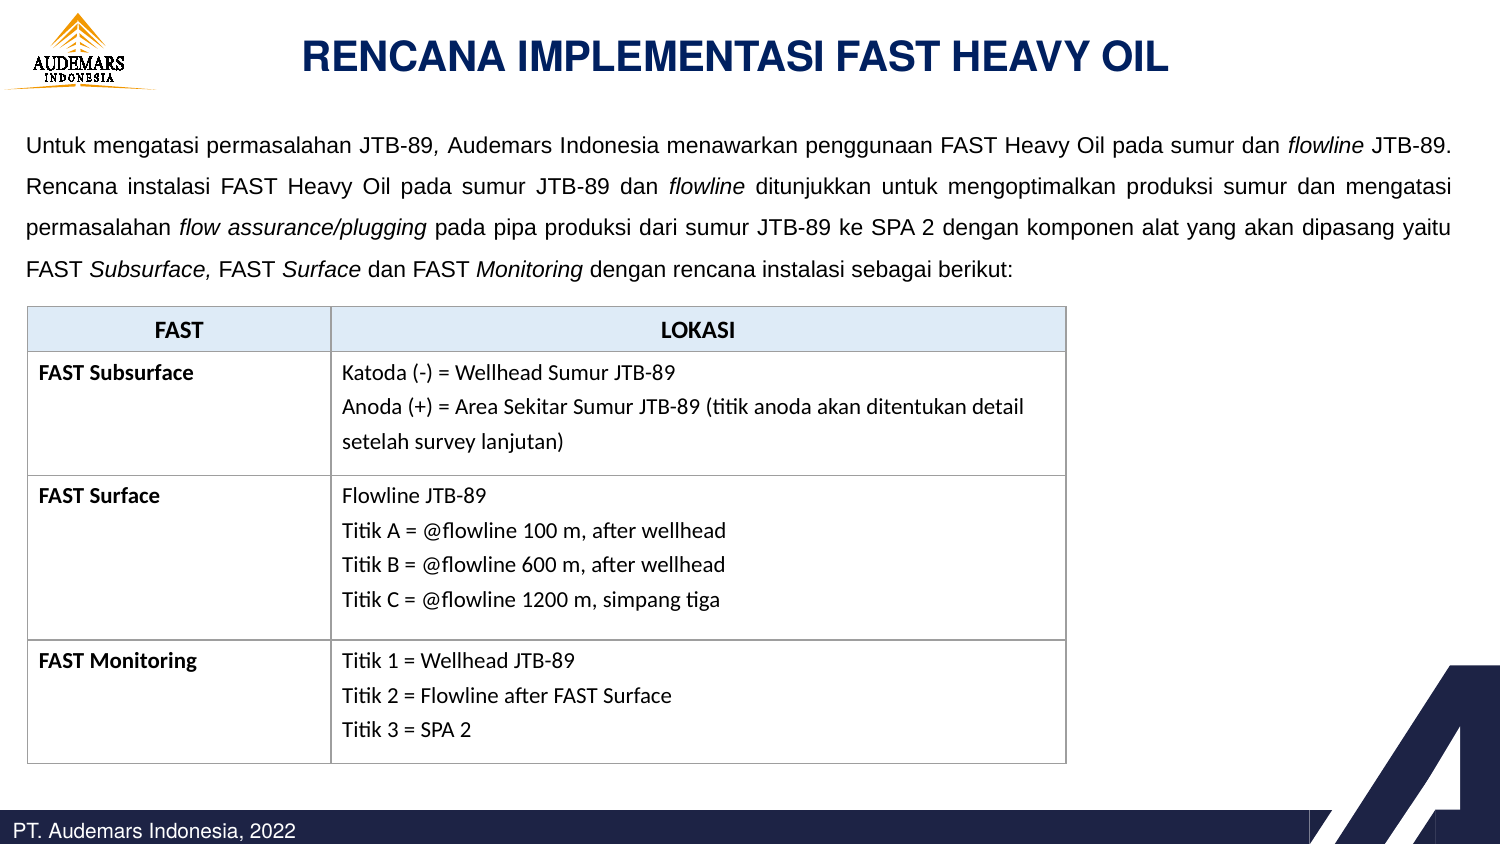

RENCANA IMPLEMENTASI FAST HEAVY OIL
Untuk mengatasi permasalahan JTB-89, Audemars Indonesia menawarkan penggunaan FAST Heavy Oil pada sumur dan flowline JTB-89. Rencana instalasi FAST Heavy Oil pada sumur JTB-89 dan flowline ditunjukkan untuk mengoptimalkan produksi sumur dan mengatasi permasalahan flow assurance/plugging pada pipa produksi dari sumur JTB-89 ke SPA 2 dengan komponen alat yang akan dipasang yaitu FAST Subsurface, FAST Surface dan FAST Monitoring dengan rencana instalasi sebagai berikut:

| FAST | LOKASI |
| --- | --- |
| FAST Subsurface | Katoda (-) = Wellhead Sumur JTB-89 Anoda (+) = Area Sekitar Sumur JTB-89 (titik anoda akan ditentukan detail setelah survey lanjutan) |
| FAST Surface | Flowline JTB-89 Titik A = @flowline 100 m, after wellhead Titik B = @flowline 600 m, after wellhead Titik C = @flowline 1200 m, simpang tiga |
| FAST Monitoring | Titik 1 = Wellhead JTB-89 Titik 2 = Flowline after FAST Surface Titik 3 = SPA 2 |

PT. Audemars Indonesia, 2022